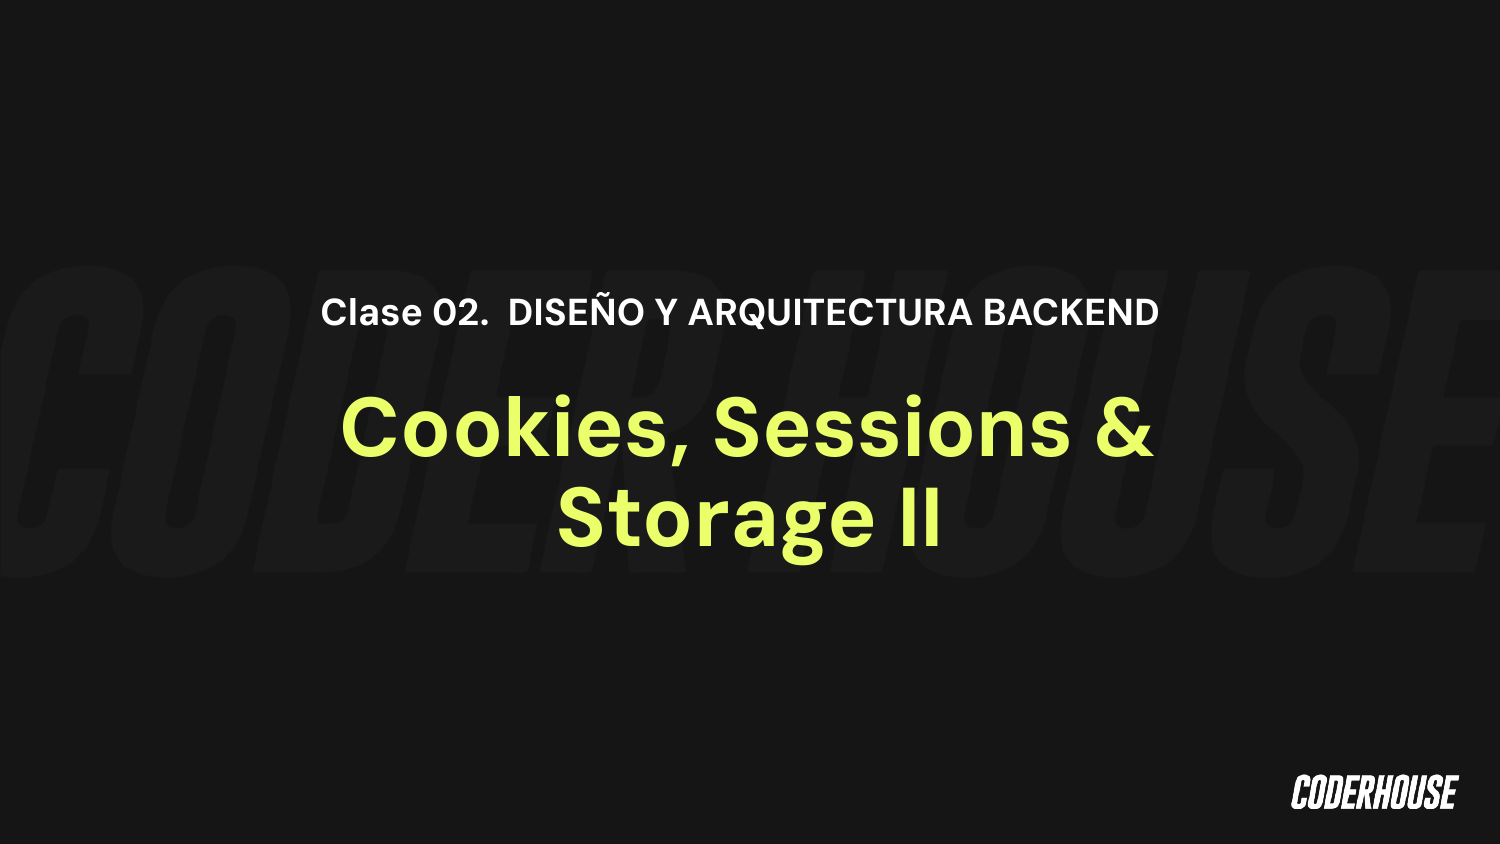

Clase 02.  DISEÑO Y ARQUITECTURA BACKEND
Cookies, Sessions & Storage II